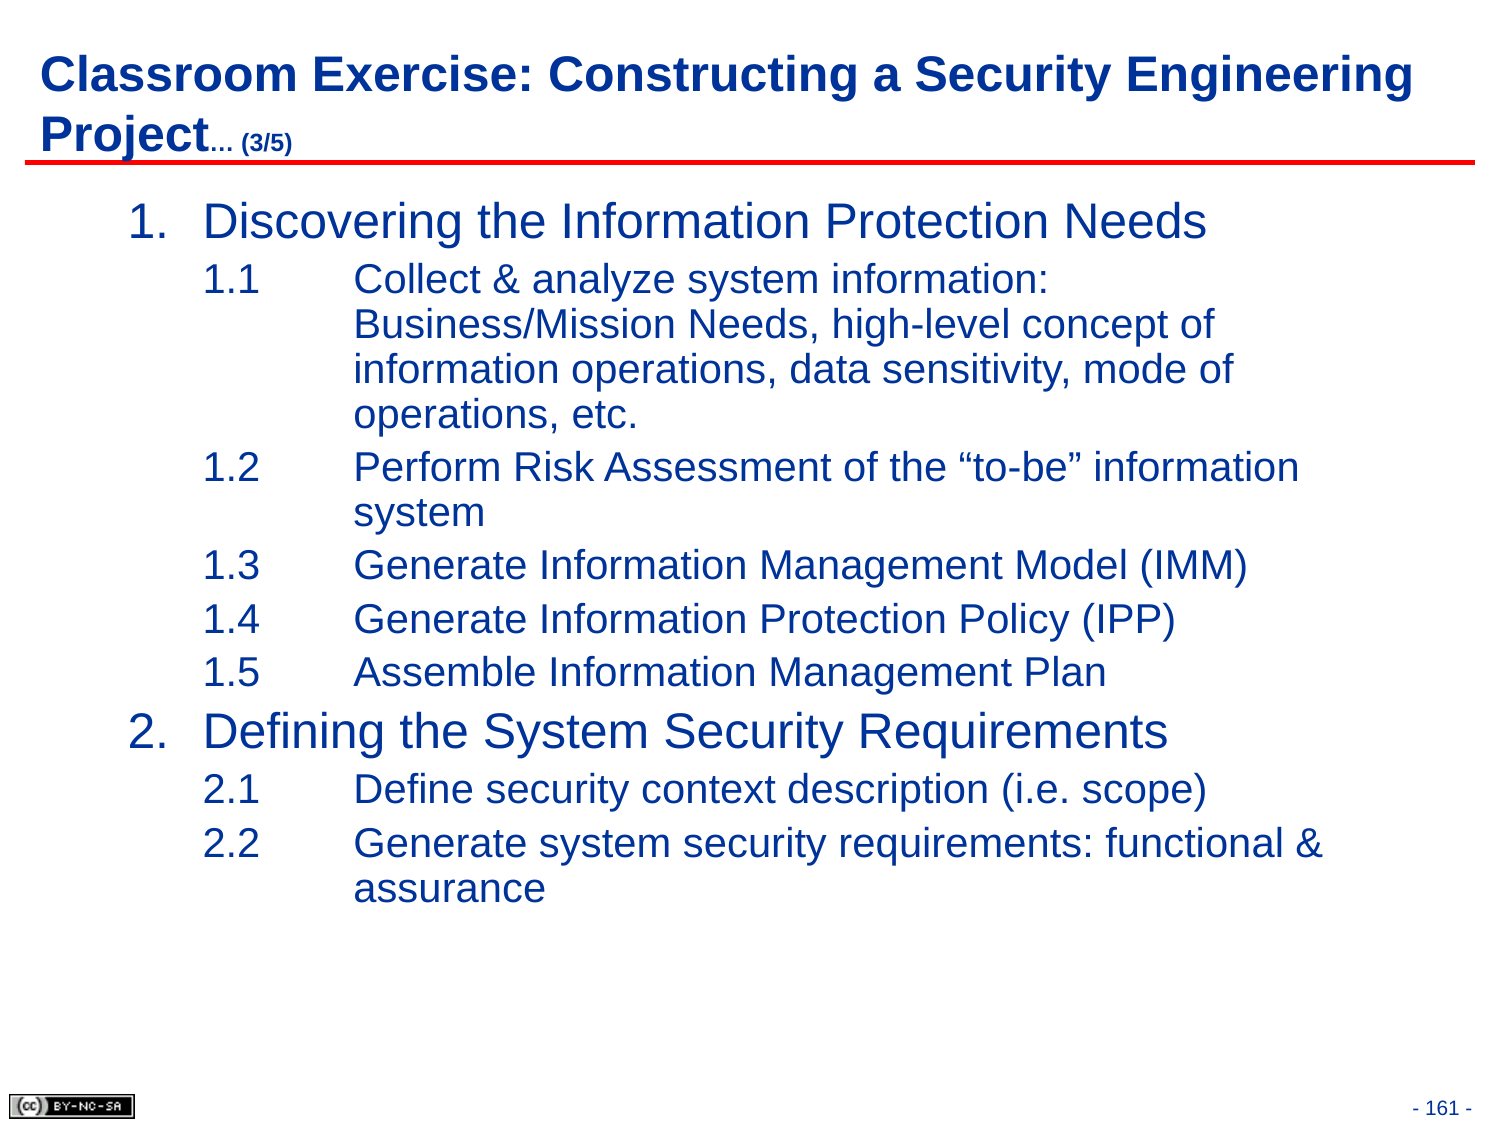

# Classroom Exercise: Constructing a Security Engineering Project… (3/5)
Discovering the Information Protection Needs
1.1	Collect & analyze system information: Business/Mission Needs, high-level concept of information operations, data sensitivity, mode of operations, etc.
1.2	Perform Risk Assessment of the “to-be” information system
1.3	Generate Information Management Model (IMM)
1.4	Generate Information Protection Policy (IPP)
1.5	Assemble Information Management Plan
Defining the System Security Requirements
2.1	Define security context description (i.e. scope)
2.2	Generate system security requirements: functional & assurance
- 161 -